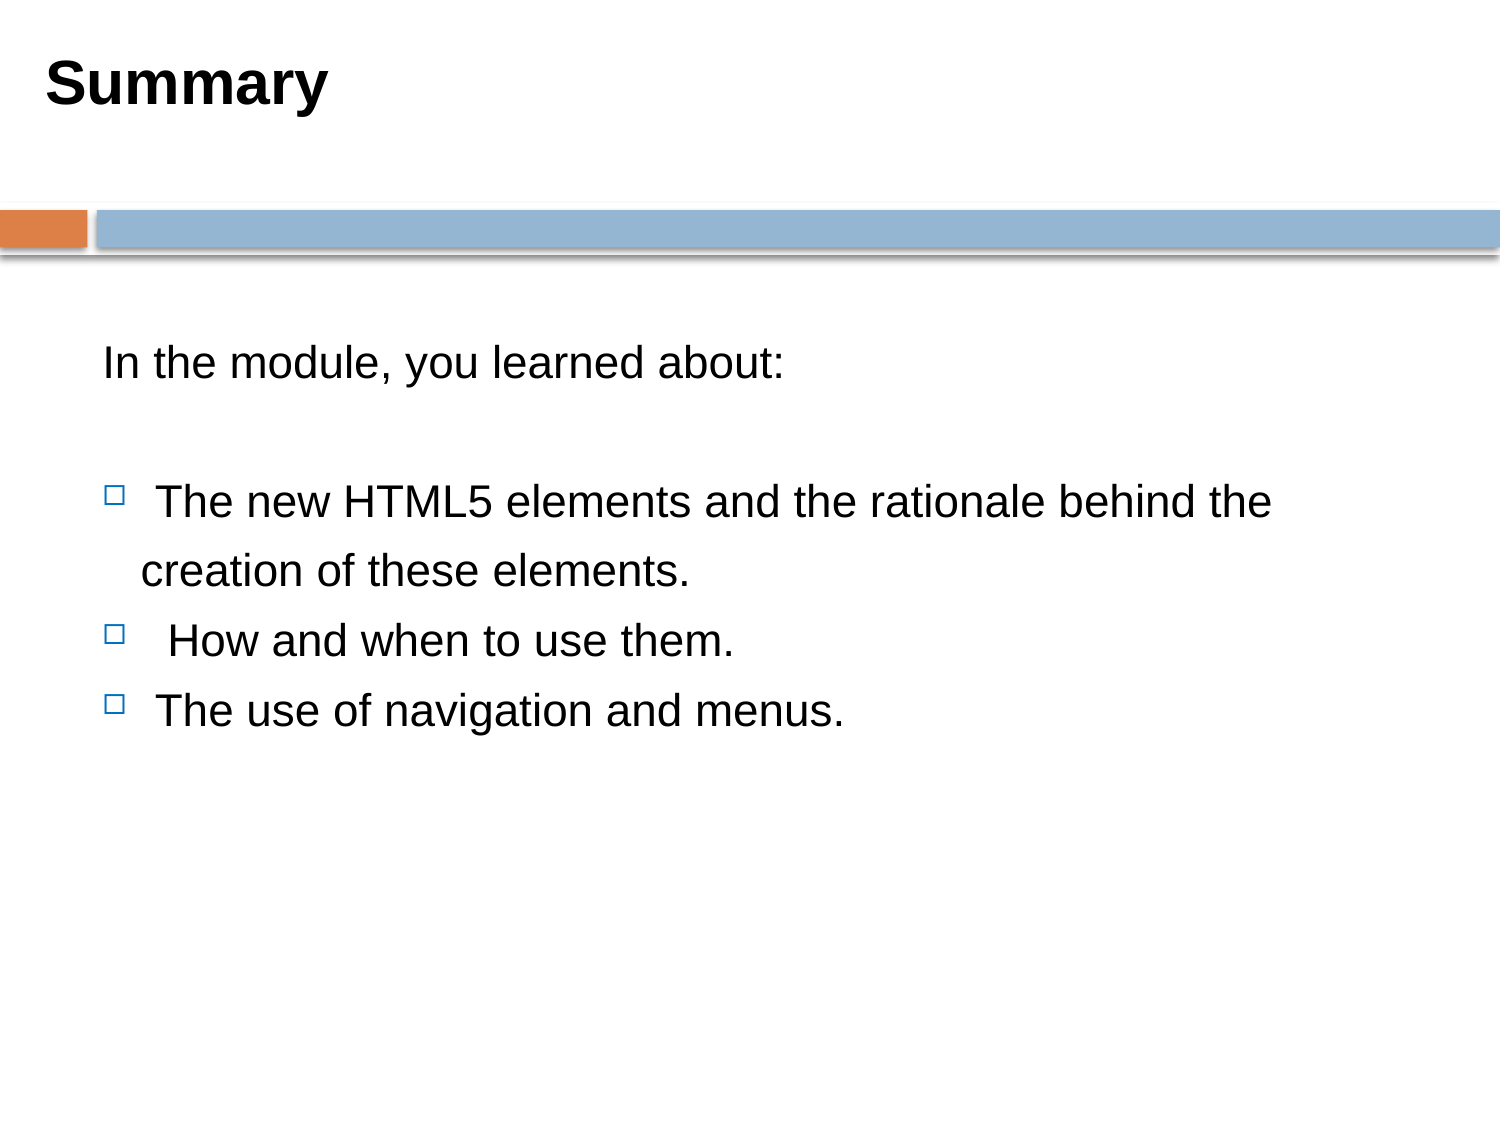

Summary
In the module, you learned about:

The new HTML5 elements and the rationale behind the
   creation of these elements.
 How and when to use them.
The use of navigation and menus.